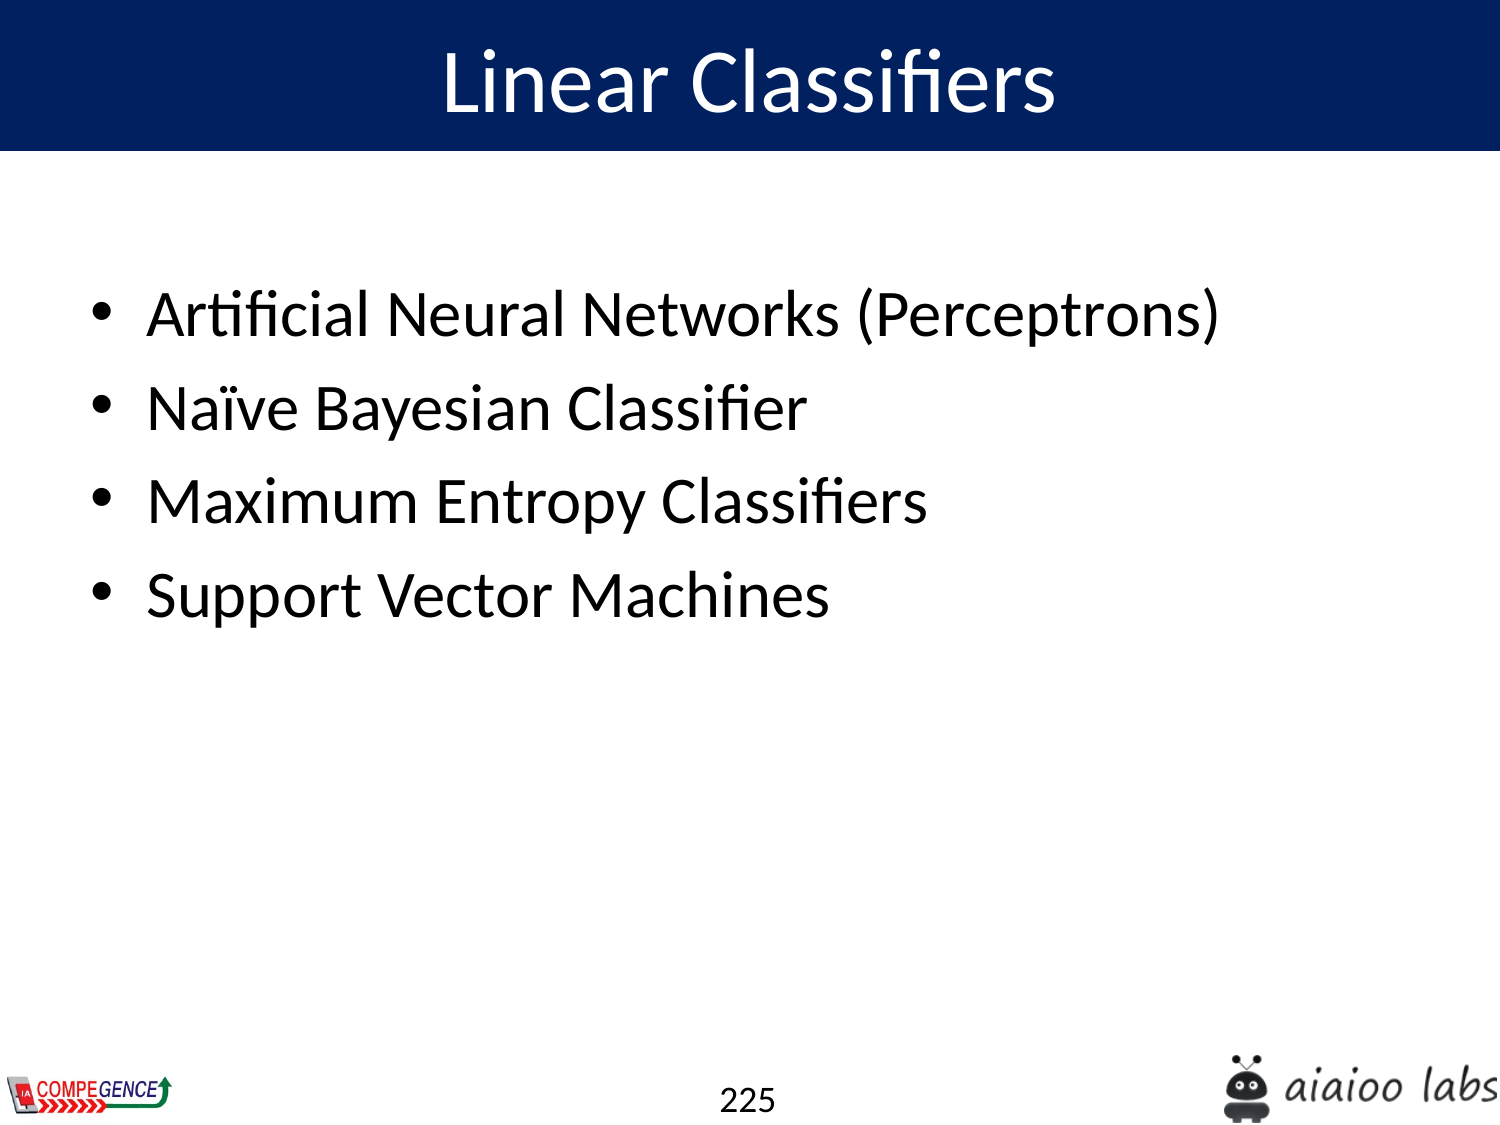

Linear Classifiers
Artificial Neural Networks (Perceptrons)
Naïve Bayesian Classifier
Maximum Entropy Classifiers
Support Vector Machines